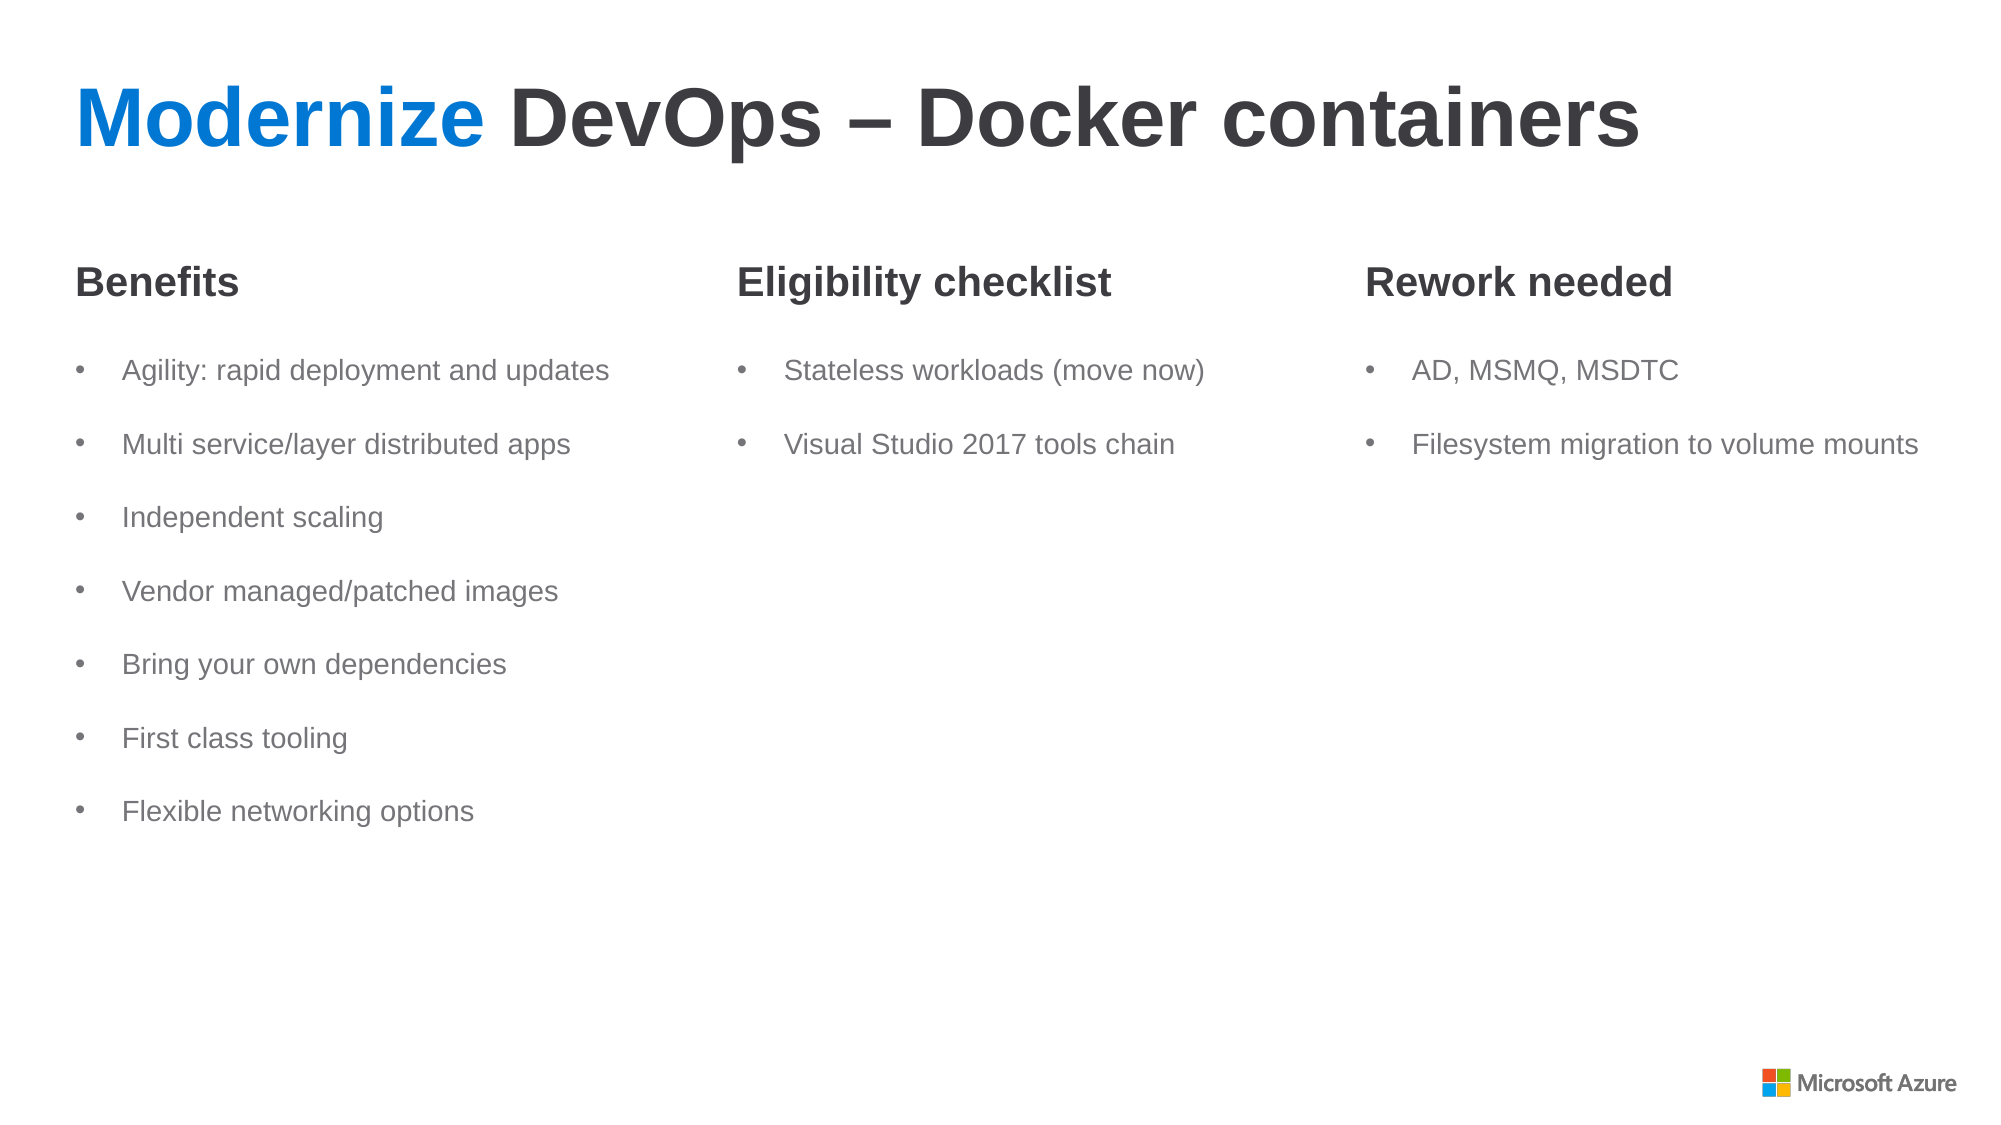

Modernize DevOps – Docker containers
Benefits
Eligibility checklist
Rework needed
Agility: rapid deployment and updates
Multi service/layer distributed apps
Independent scaling
Vendor managed/patched images
Bring your own dependencies
First class tooling
Flexible networking options

Stateless workloads (move now)
Visual Studio 2017 tools chain
AD, MSMQ, MSDTC
Filesystem migration to volume mounts